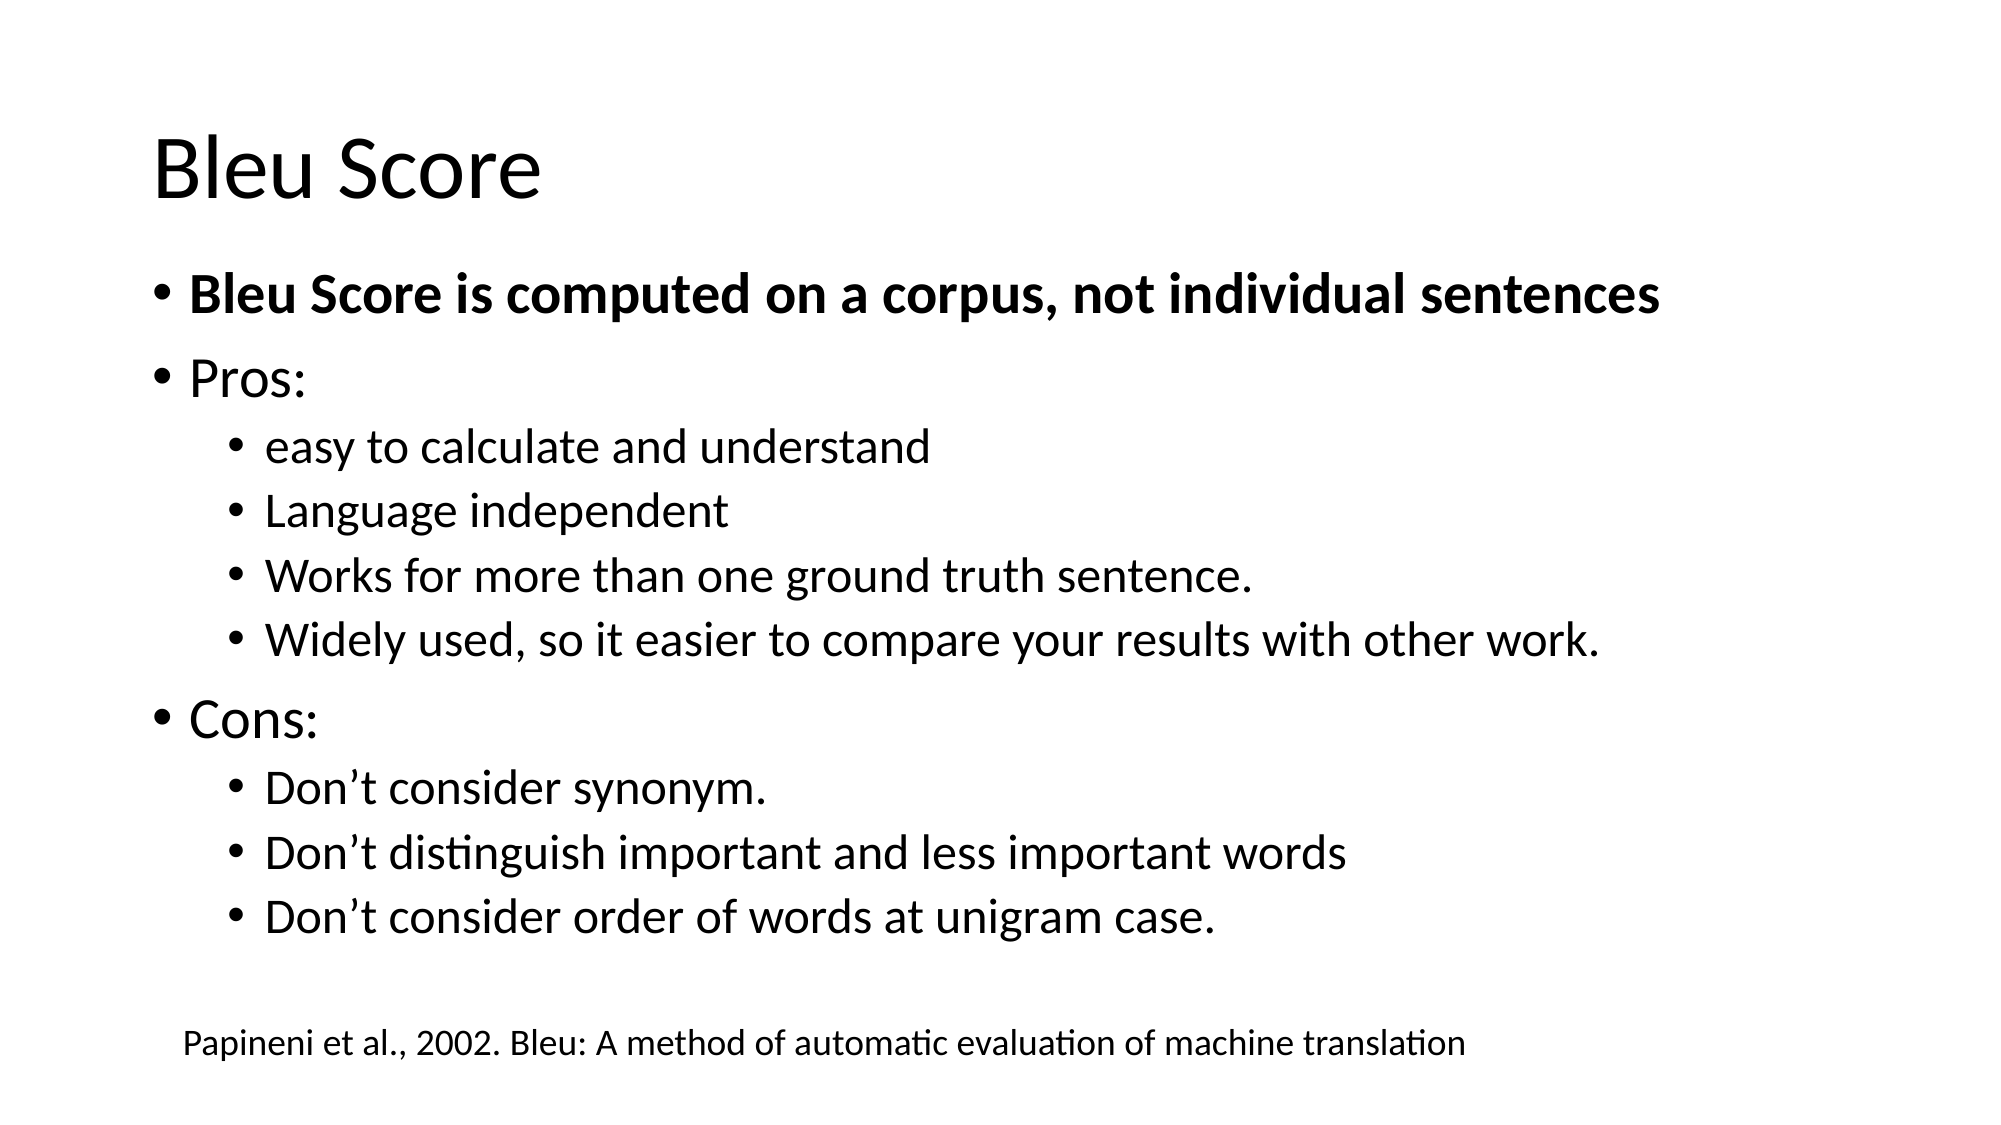

# Bleu Score
Bleu Score is computed on a corpus, not individual sentences
Pros:
easy to calculate and understand
Language independent
Works for more than one ground truth sentence.
Widely used, so it easier to compare your results with other work.
Cons:
Don’t consider synonym.
Don’t distinguish important and less important words
Don’t consider order of words at unigram case.

Papineni et al., 2002. Bleu: A method of automatic evaluation of machine translation